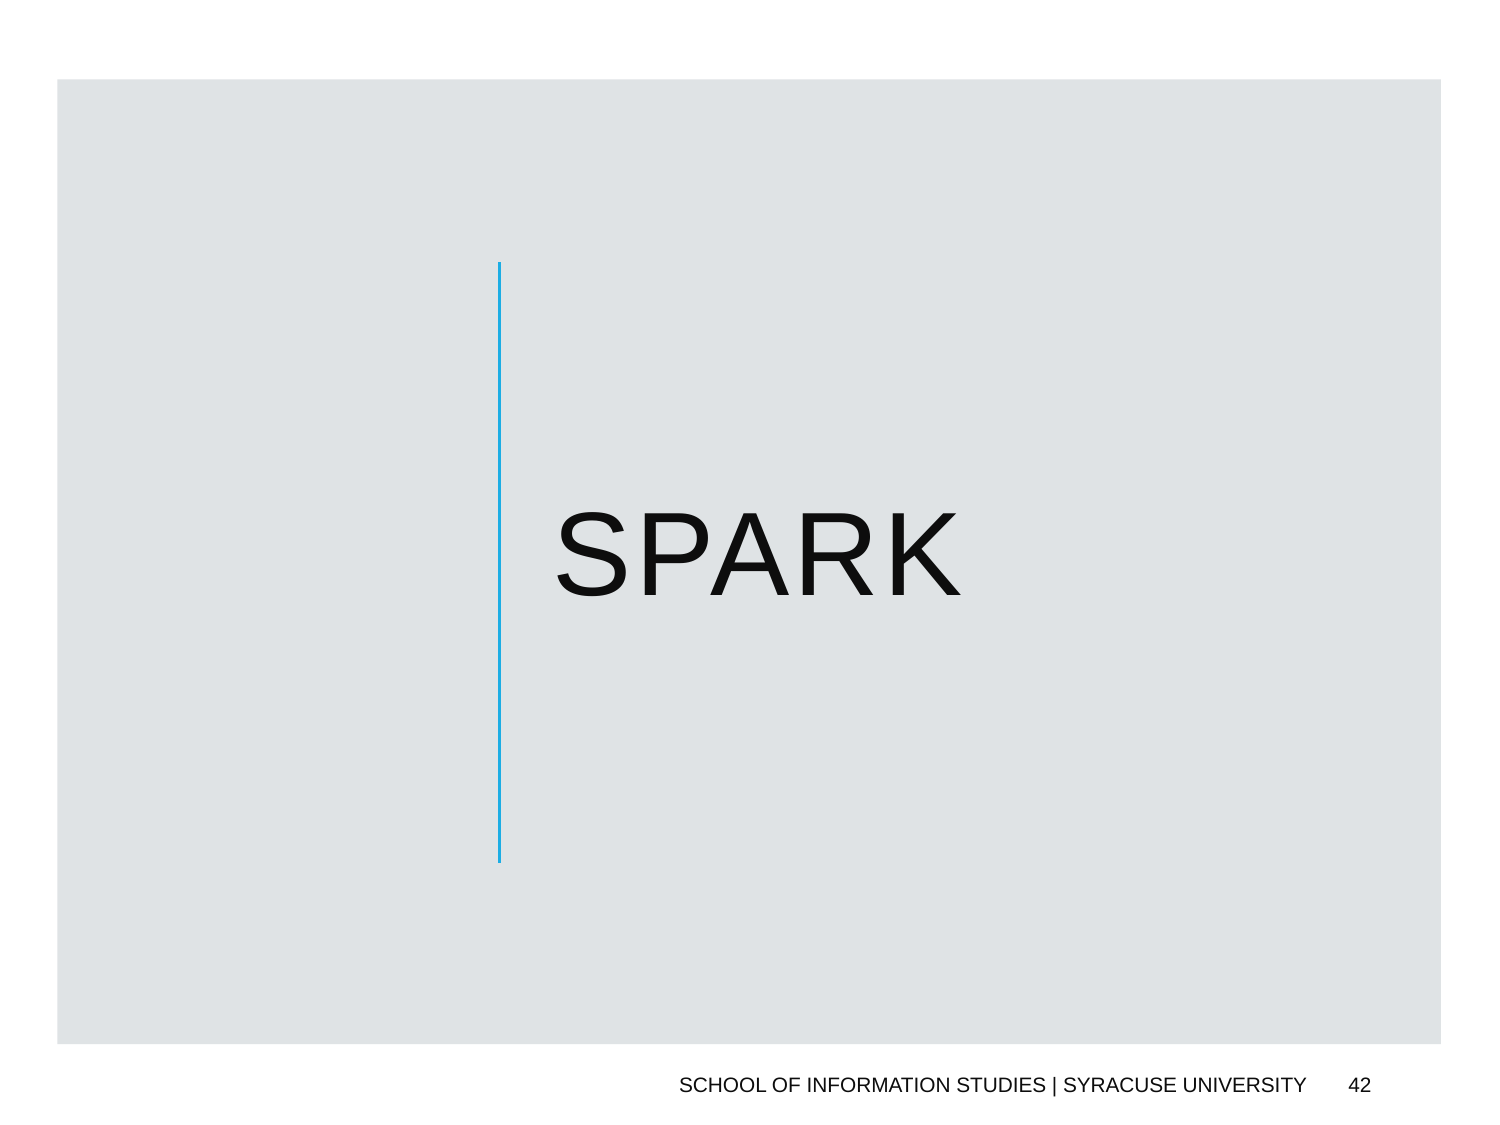

# Spark
School of Information Studies | Syracuse University
42